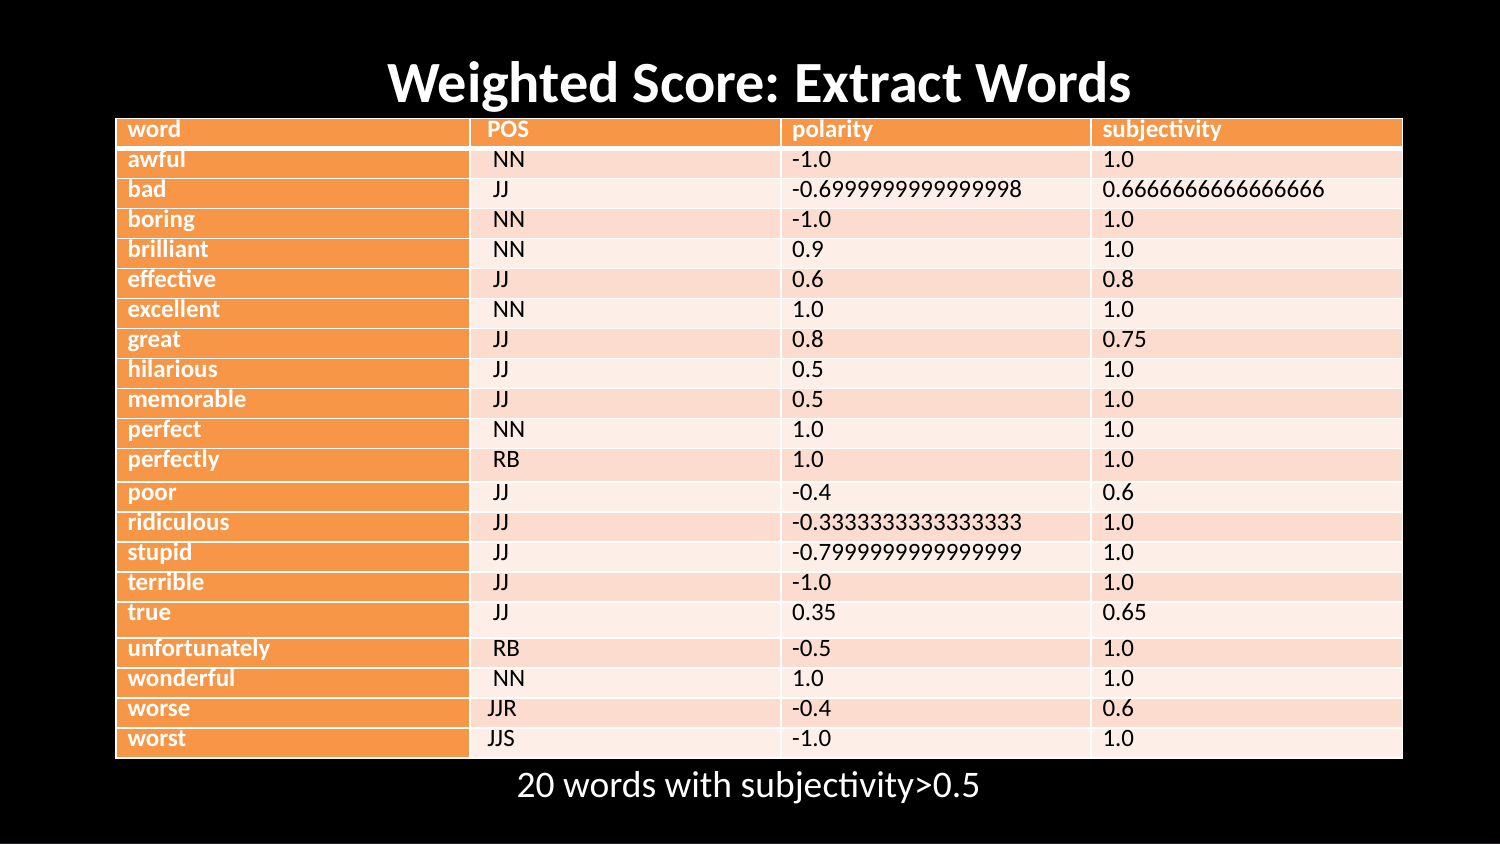

# Weighted Score: Extract Words
| word | POS | polarity | subjectivity |
| --- | --- | --- | --- |
| awful | NN | -1.0 | 1.0 |
| bad | JJ | -0.6999999999999998 | 0.6666666666666666 |
| boring | NN | -1.0 | 1.0 |
| brilliant | NN | 0.9 | 1.0 |
| effective | JJ | 0.6 | 0.8 |
| excellent | NN | 1.0 | 1.0 |
| great | JJ | 0.8 | 0.75 |
| hilarious | JJ | 0.5 | 1.0 |
| memorable | JJ | 0.5 | 1.0 |
| perfect | NN | 1.0 | 1.0 |
| perfectly | RB | 1.0 | 1.0 |
| poor | JJ | -0.4 | 0.6 |
| ridiculous | JJ | -0.3333333333333333 | 1.0 |
| stupid | JJ | -0.7999999999999999 | 1.0 |
| terrible | JJ | -1.0 | 1.0 |
| true | JJ | 0.35 | 0.65 |
| unfortunately | RB | -0.5 | 1.0 |
| wonderful | NN | 1.0 | 1.0 |
| worse | JJR | -0.4 | 0.6 |
| worst | JJS | -1.0 | 1.0 |
20 words with subjectivity>0.5